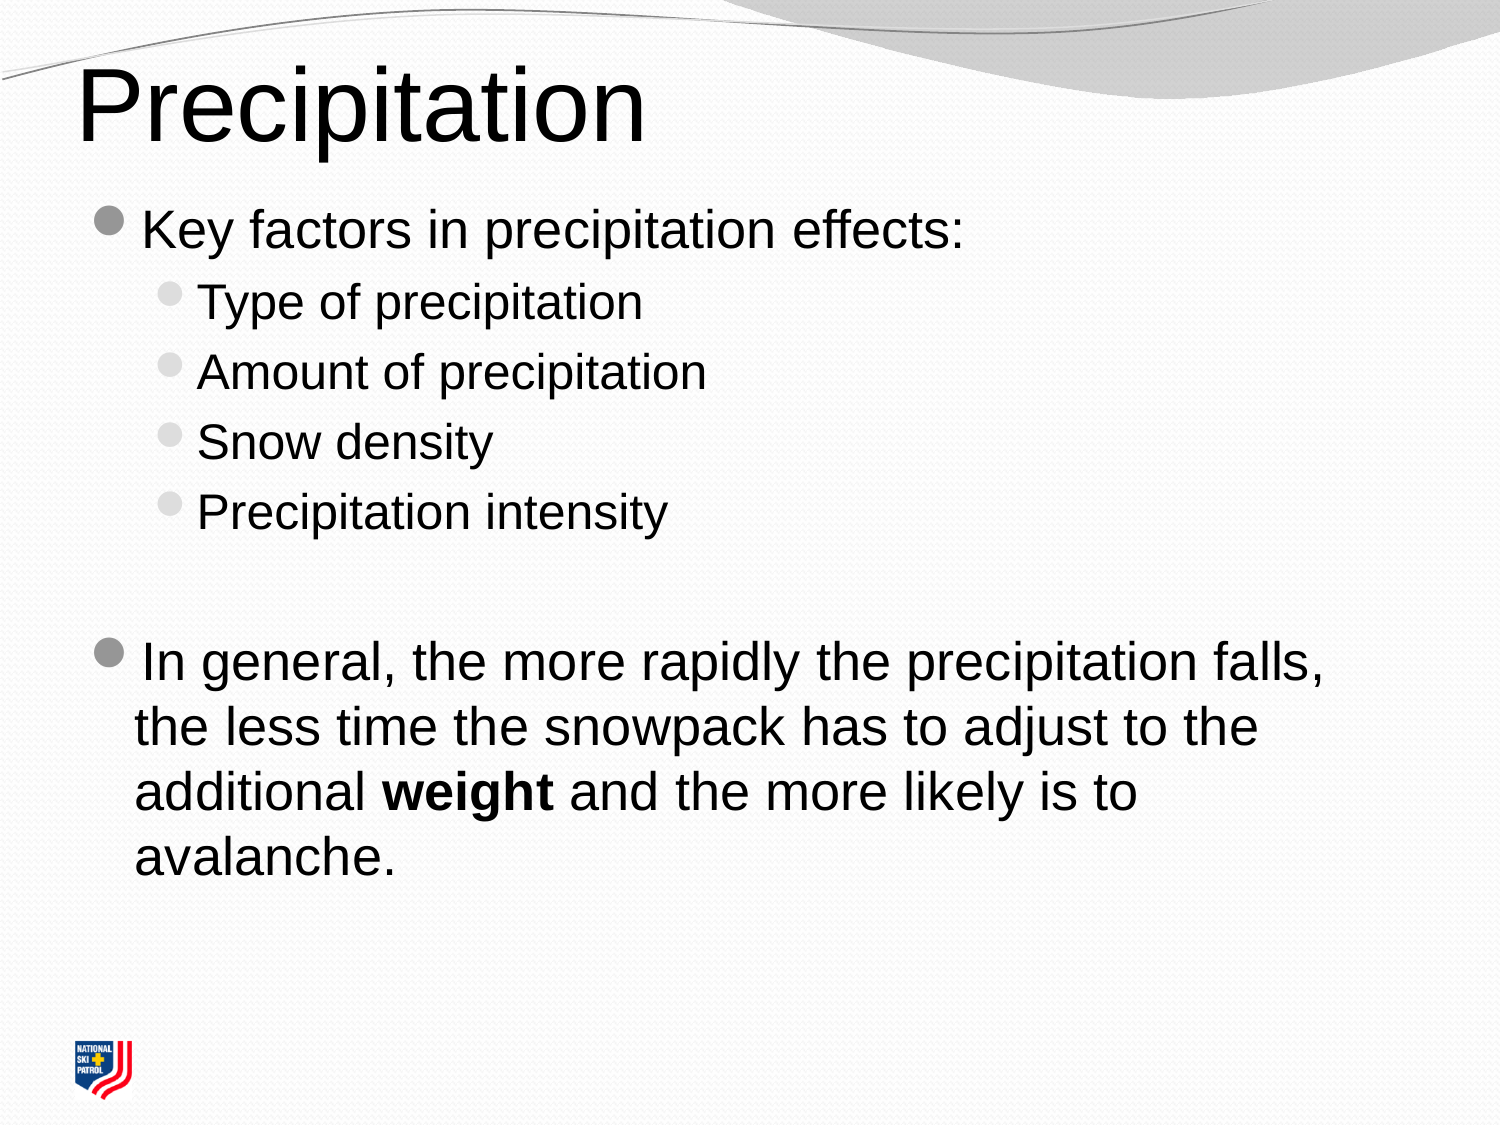

# Precipitation
Key factors in precipitation effects:
Type of precipitation
Amount of precipitation
Snow density
Precipitation intensity

In general, the more rapidly the precipitation falls, the less time the snowpack has to adjust to the additional weight and the more likely is to avalanche.